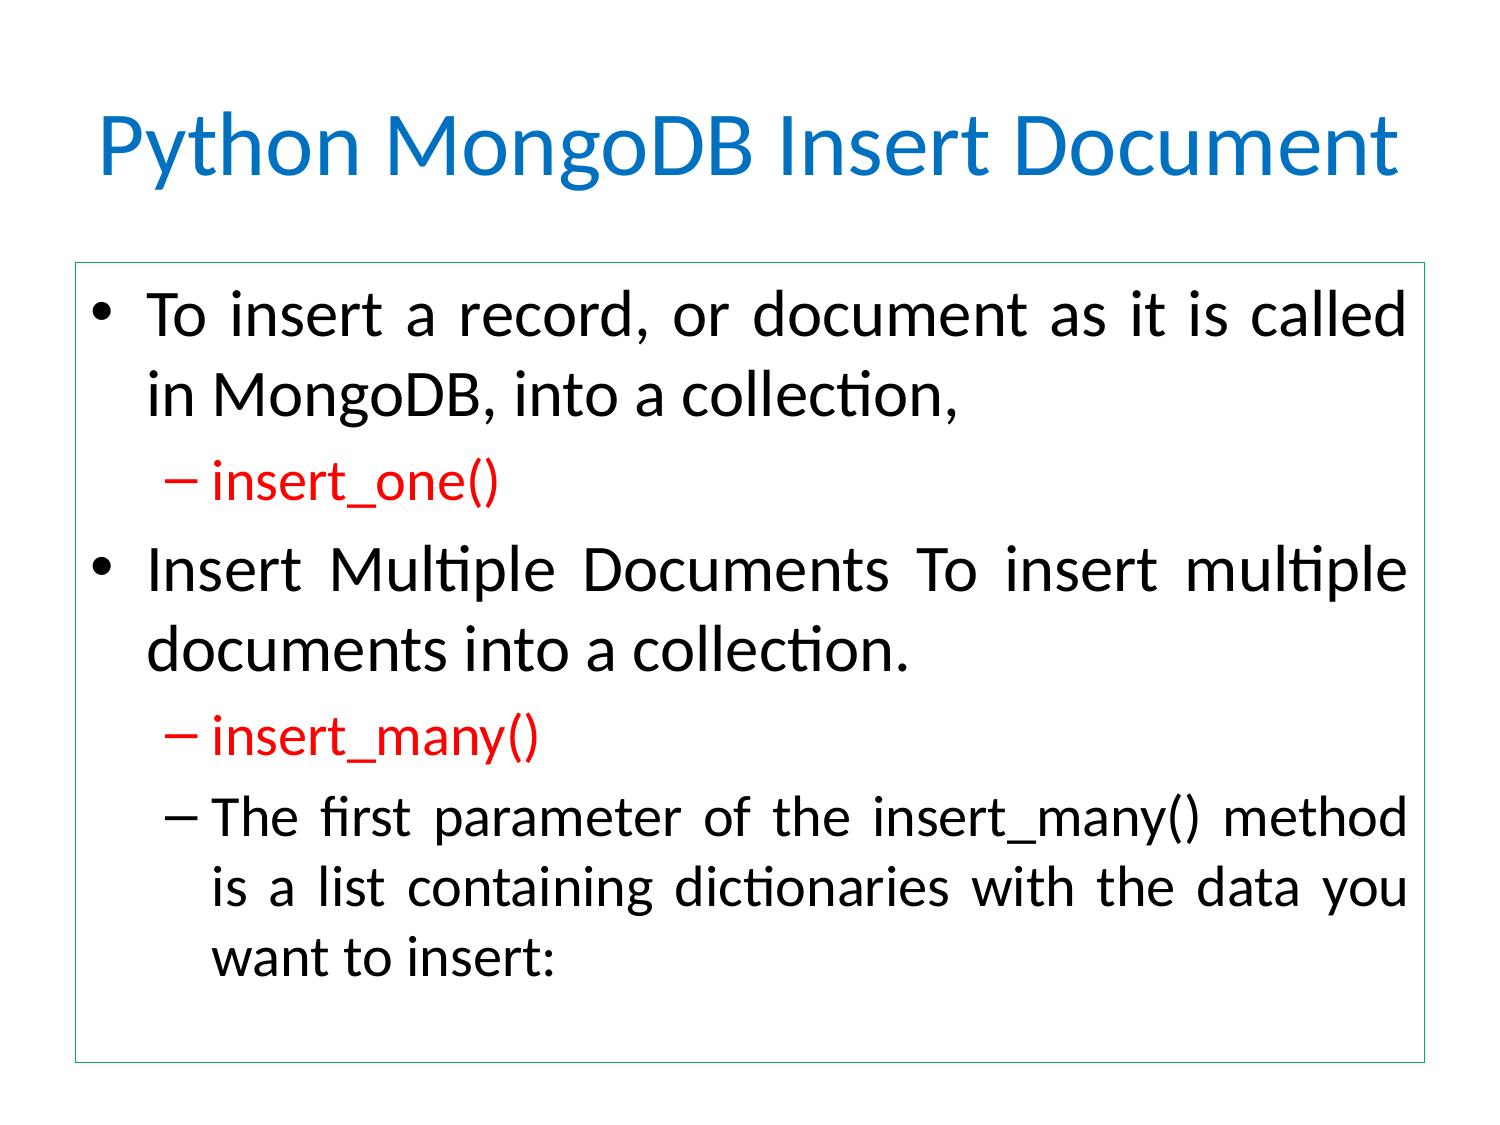

# Python MongoDB Insert Document
To insert a record, or document as it is called in MongoDB, into a collection,
insert_one()
Insert Multiple Documents To insert multiple documents into a collection.
insert_many()
The first parameter of the insert_many() method is a list containing dictionaries with the data you want to insert: